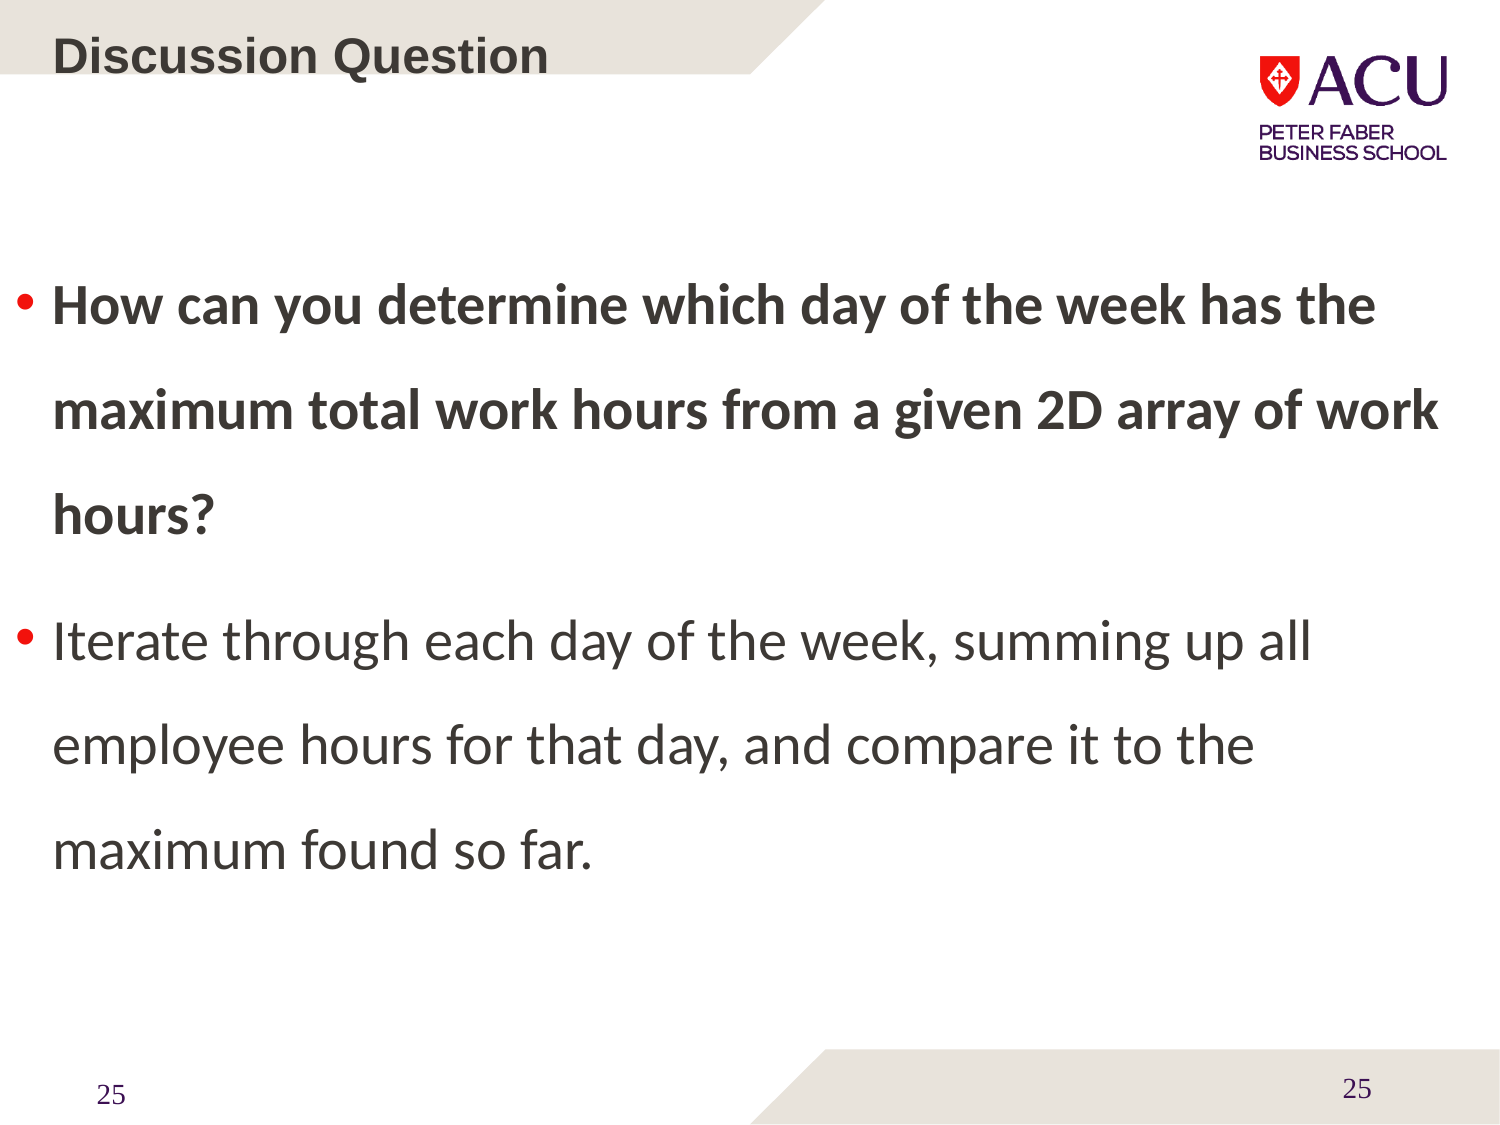

Discussion Question
How can you determine which day of the week has the maximum total work hours from a given 2D array of work hours?
Iterate through each day of the week, summing up all employee hours for that day, and compare it to the maximum found so far.
25
25